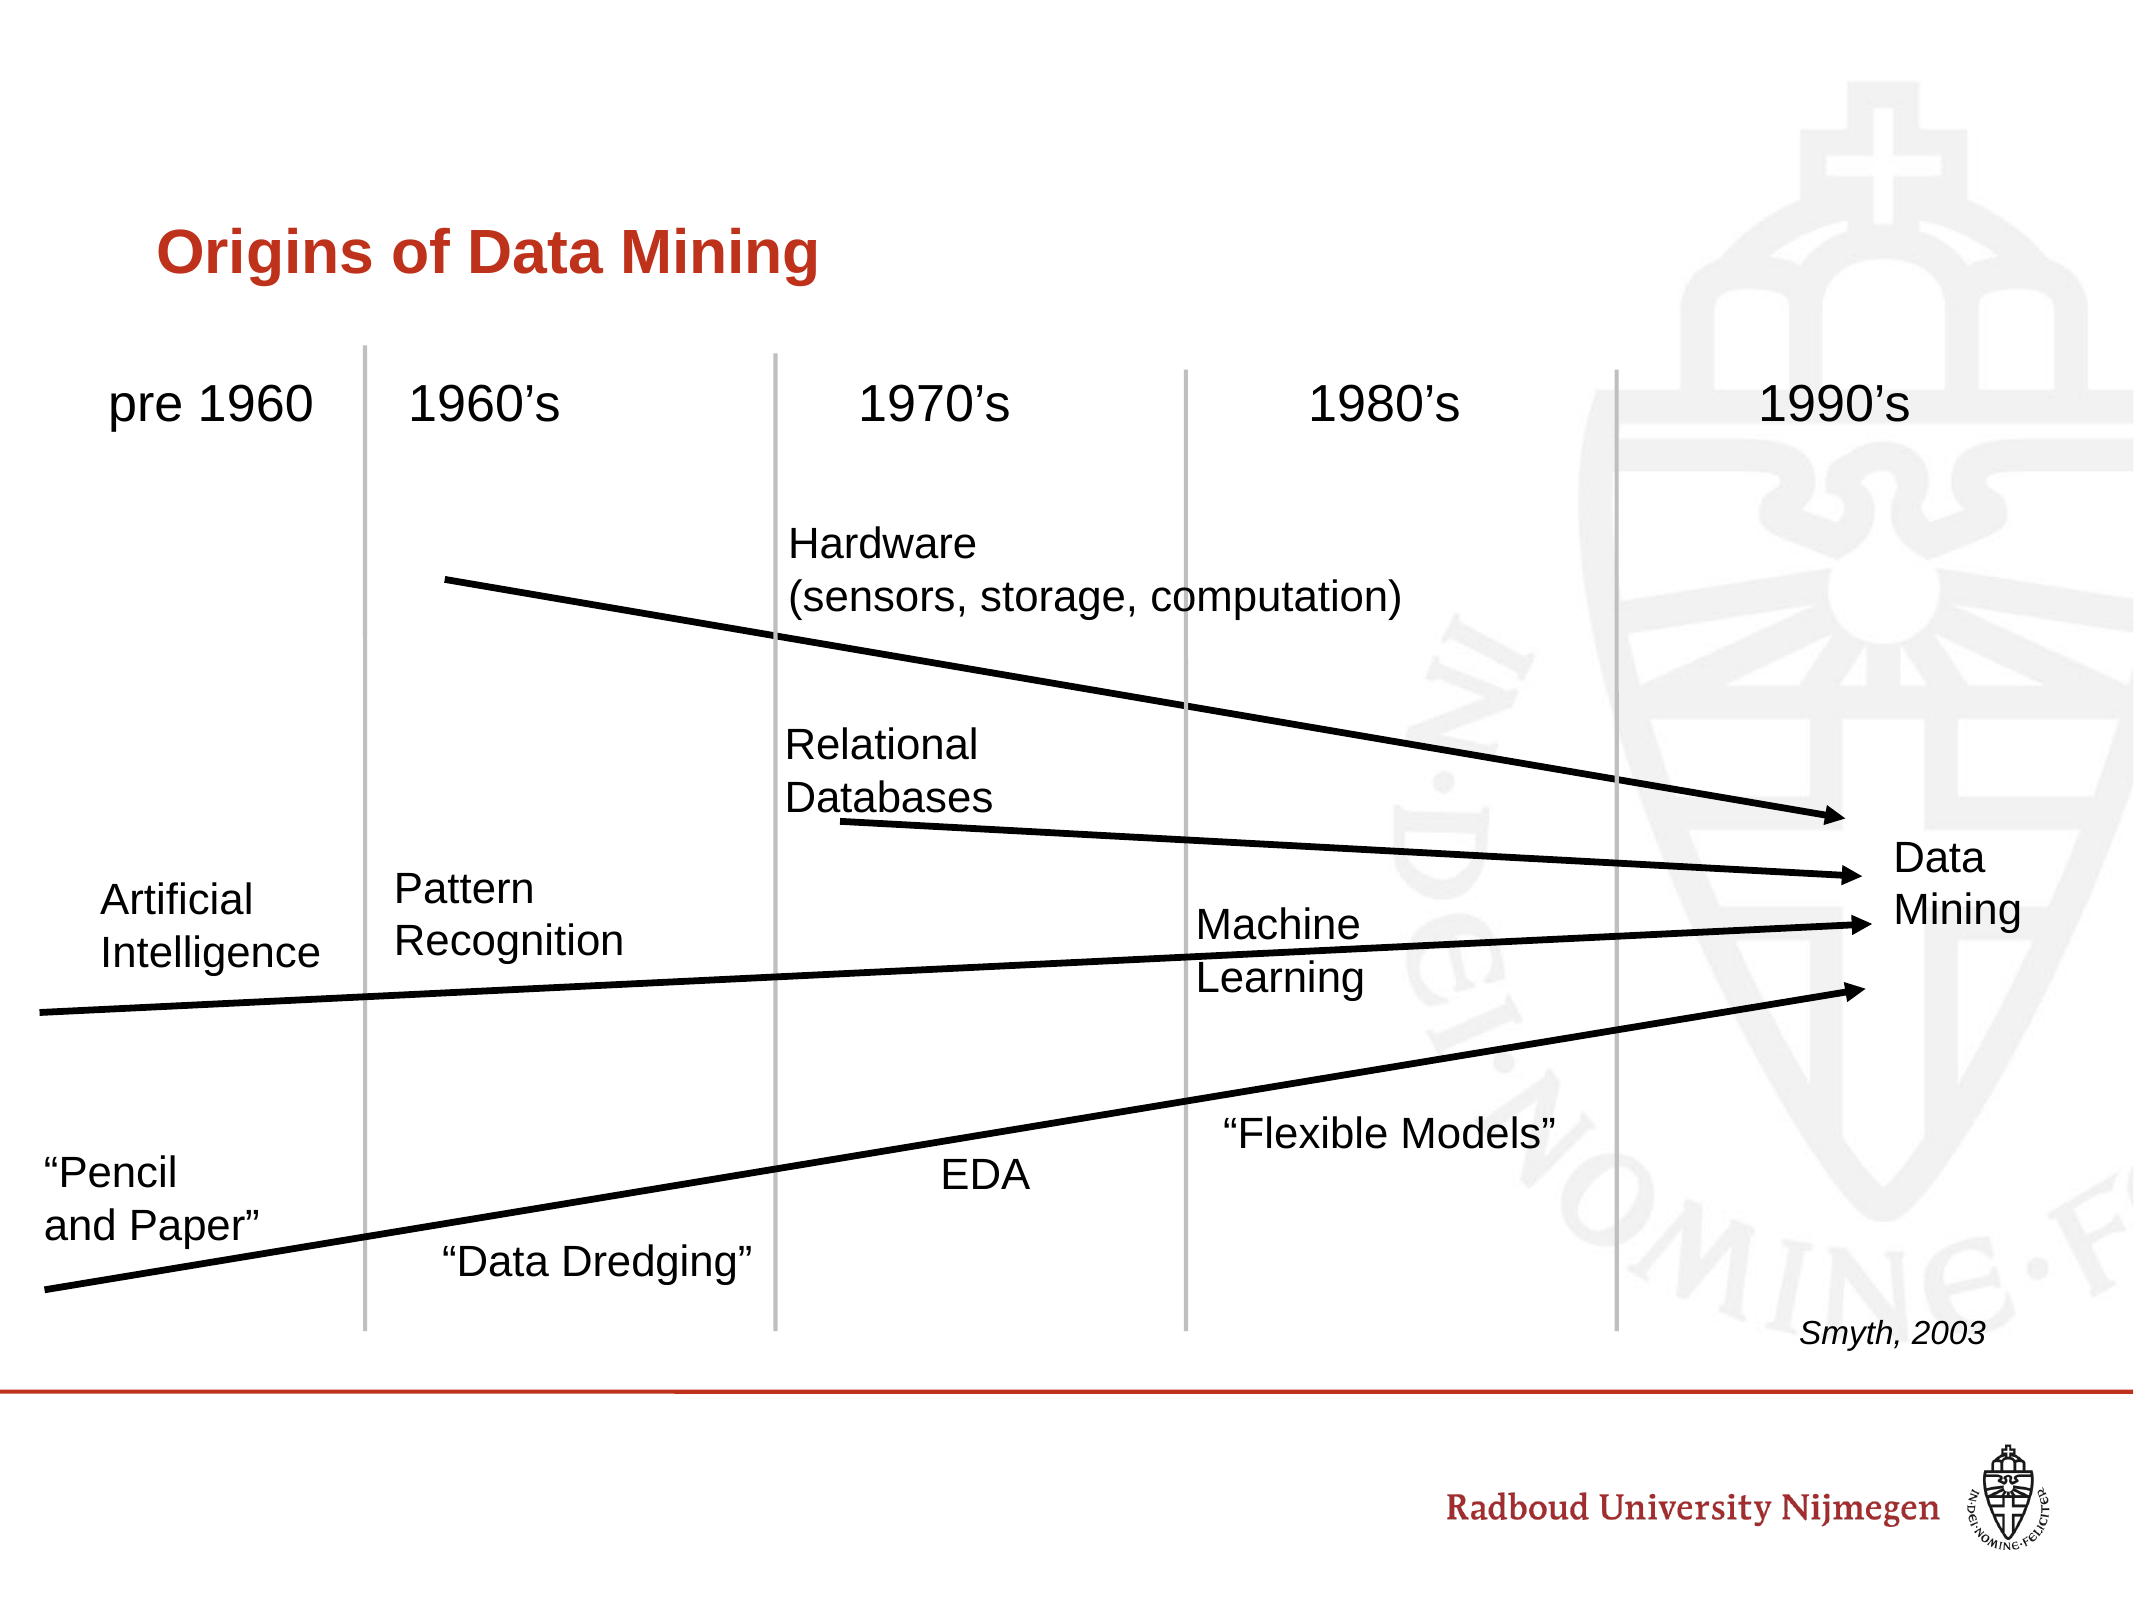

# Origins of Data Mining

pre 1960	1960’s		1970’s 		1980’s 		1990’s

Hardware
(sensors, storage, computation)

Relational
Databases
Data
Mining

Pattern
Recognition
Artificial
Intelligence
Machine
Learning

“Flexible Models”
“Pencil
and Paper”
EDA
“Data Dredging”
Smyth, 2003